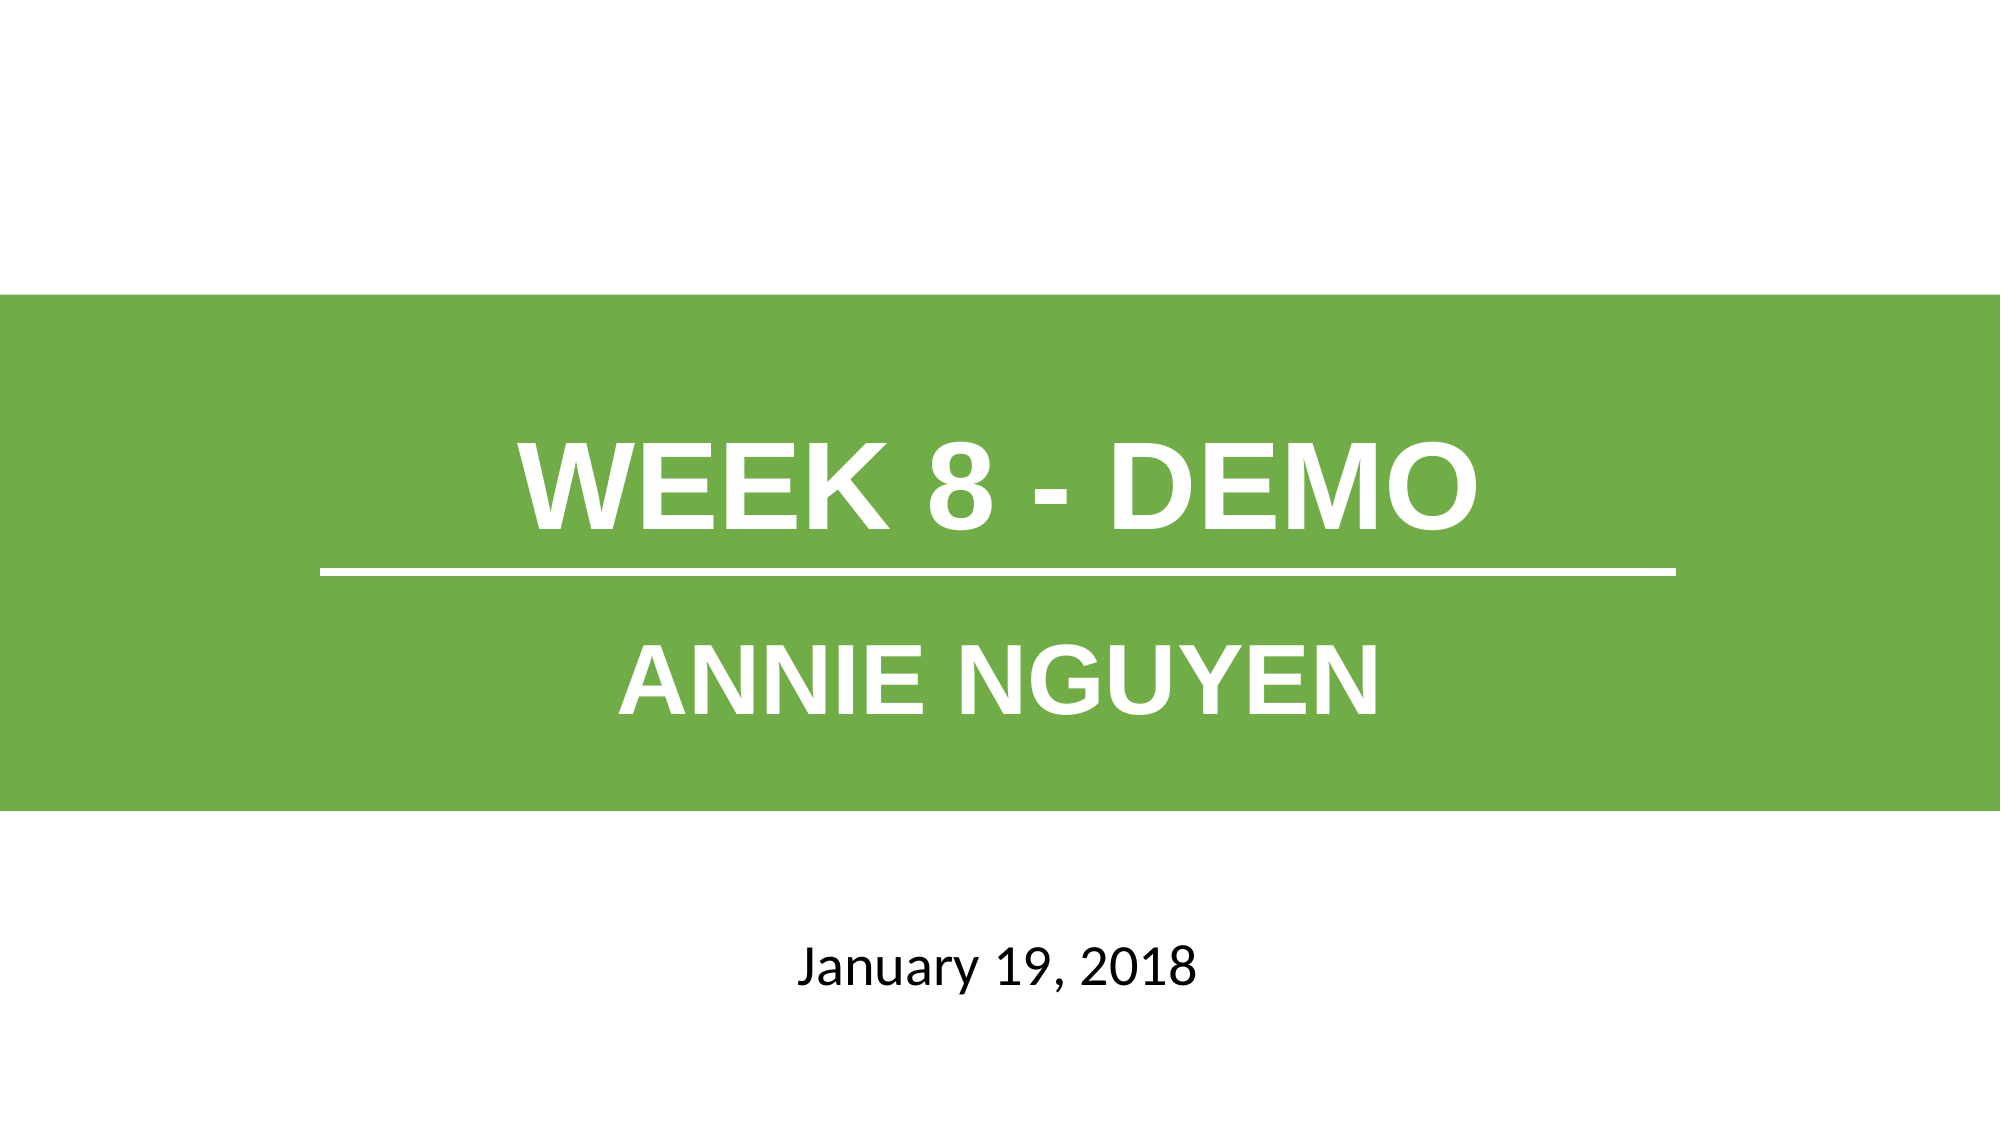

WEEK 8 - DEMO
ANNIE NGUYEN
January 19, 2018